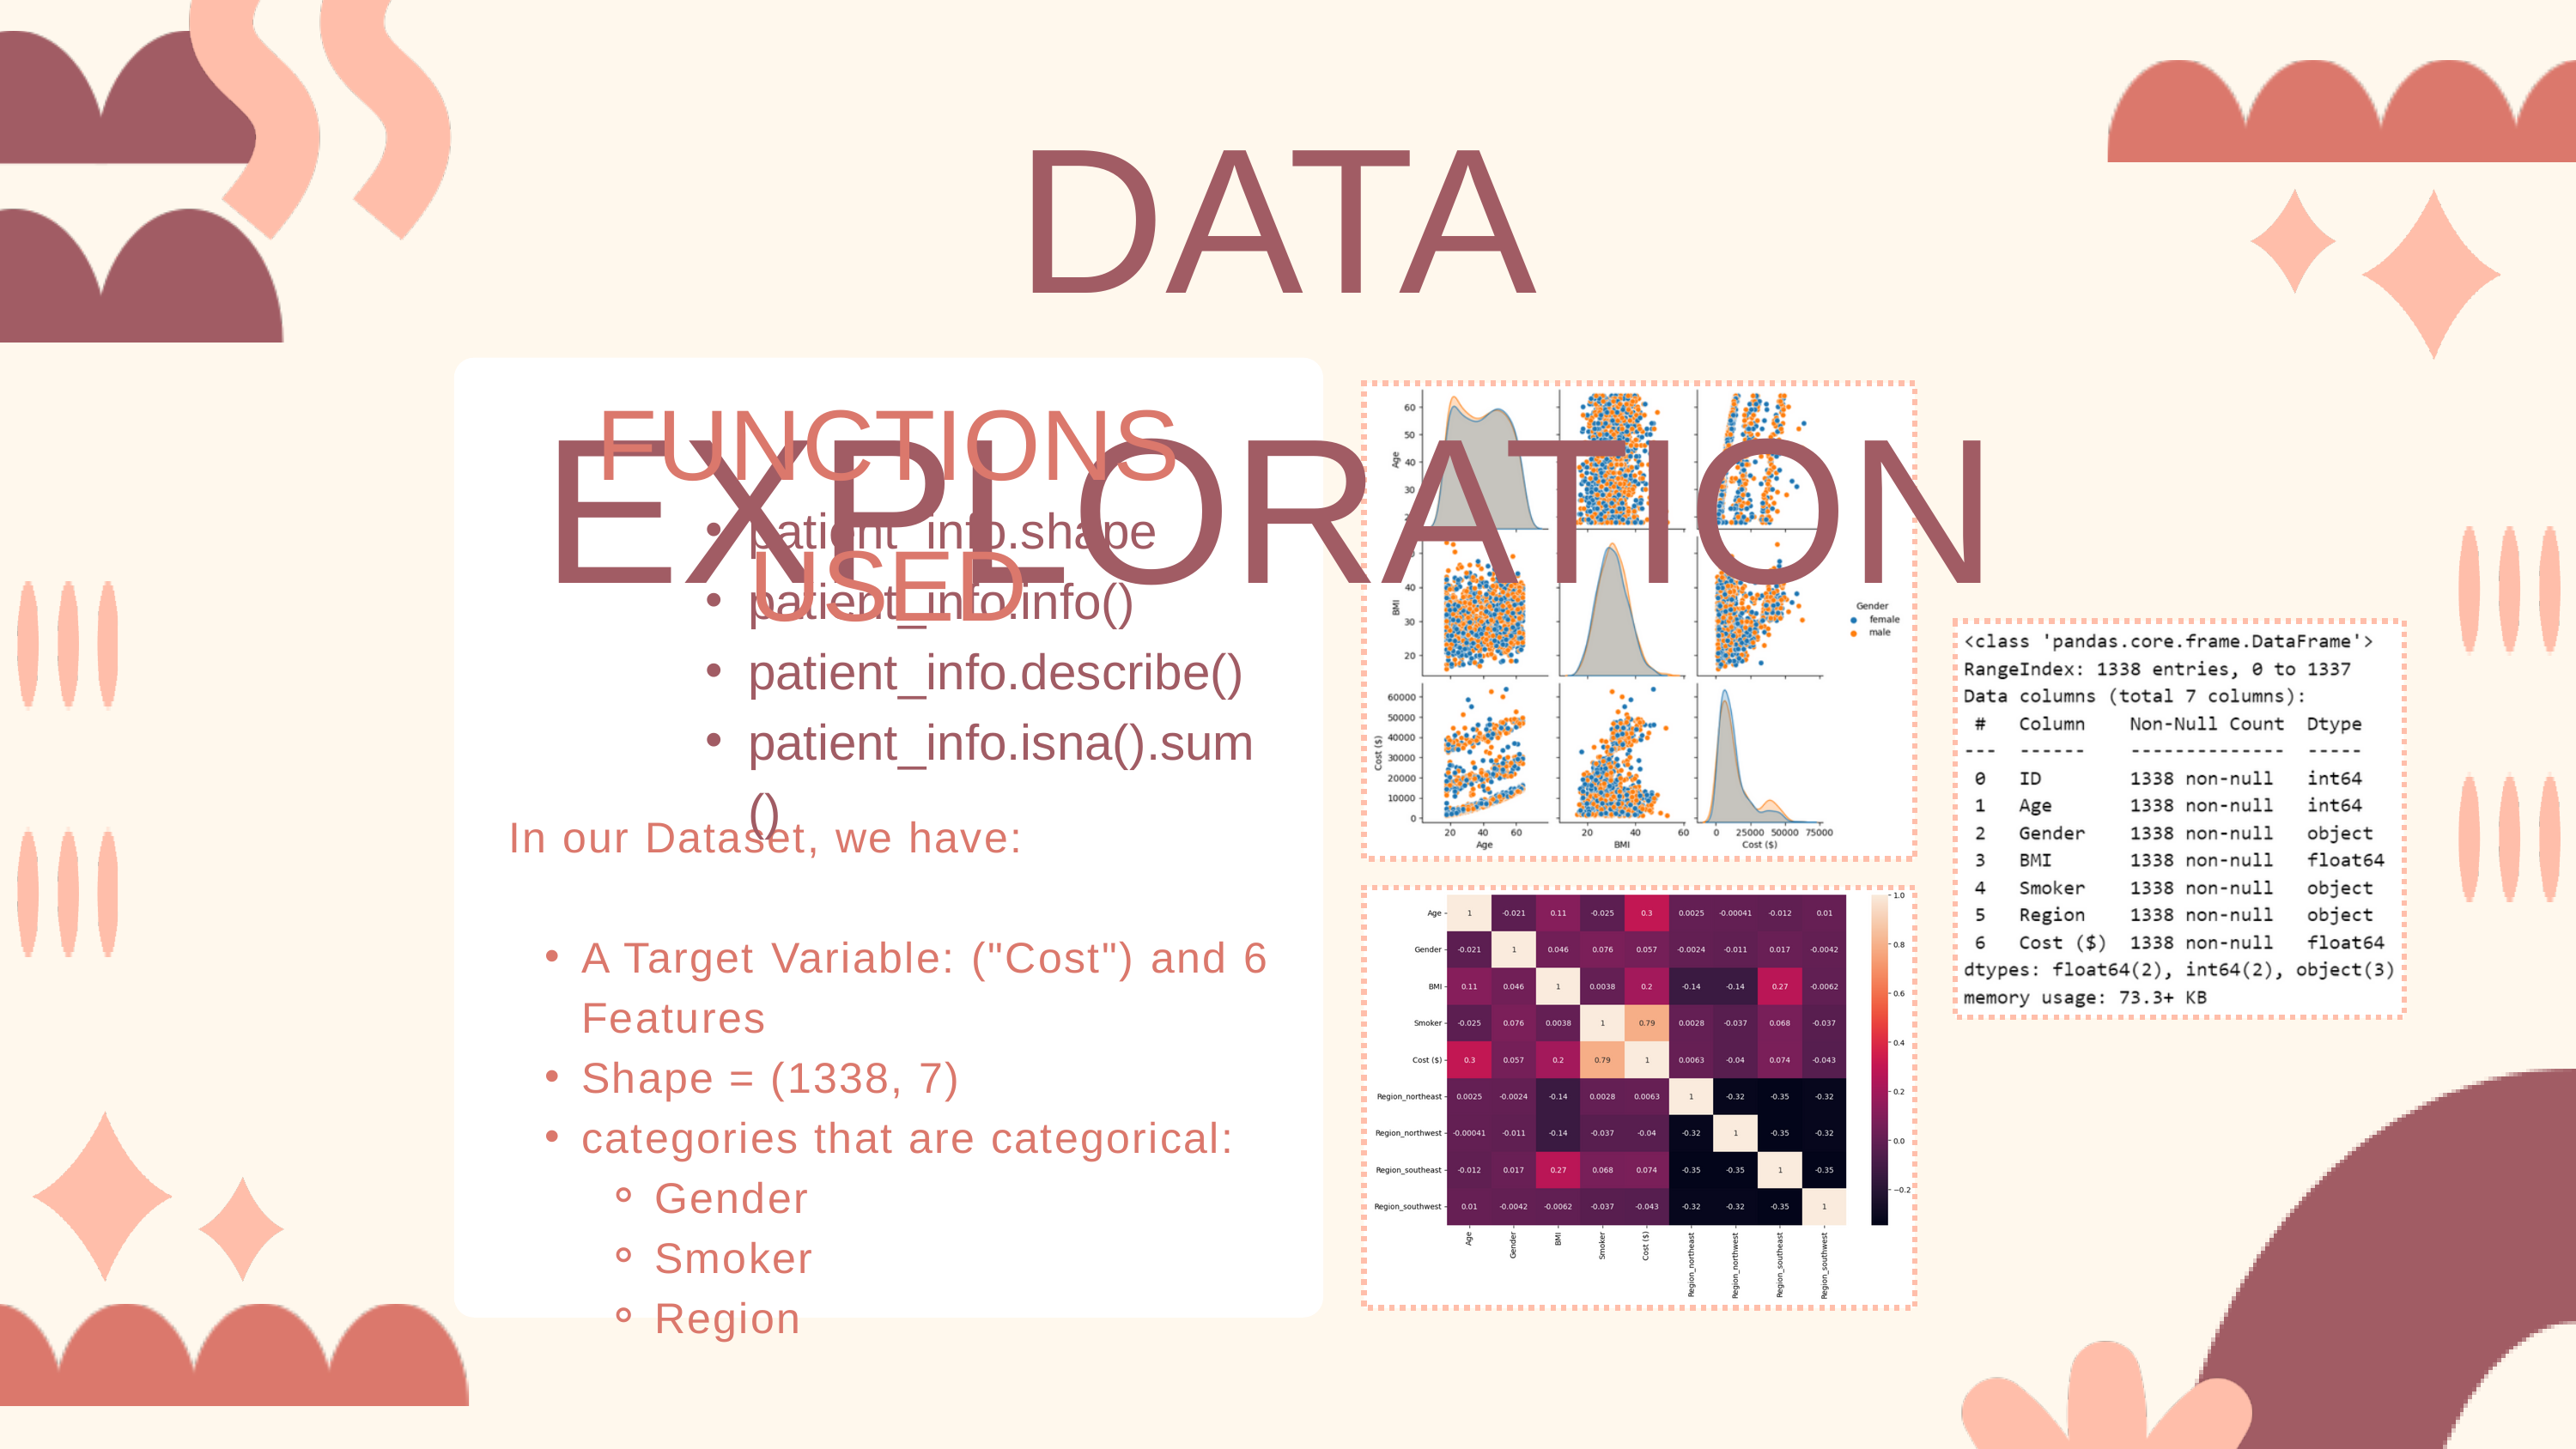

DATA EXPLORATION

FUNCTIONS USED

patient_info.shape
patient_info.info()
patient_info.describe()
patient_info.isna().sum()

In our Dataset, we have:

A Target Variable: ("Cost") and 6 Features
Shape = (1338, 7)
categories that are categorical:
Gender
Smoker
Region